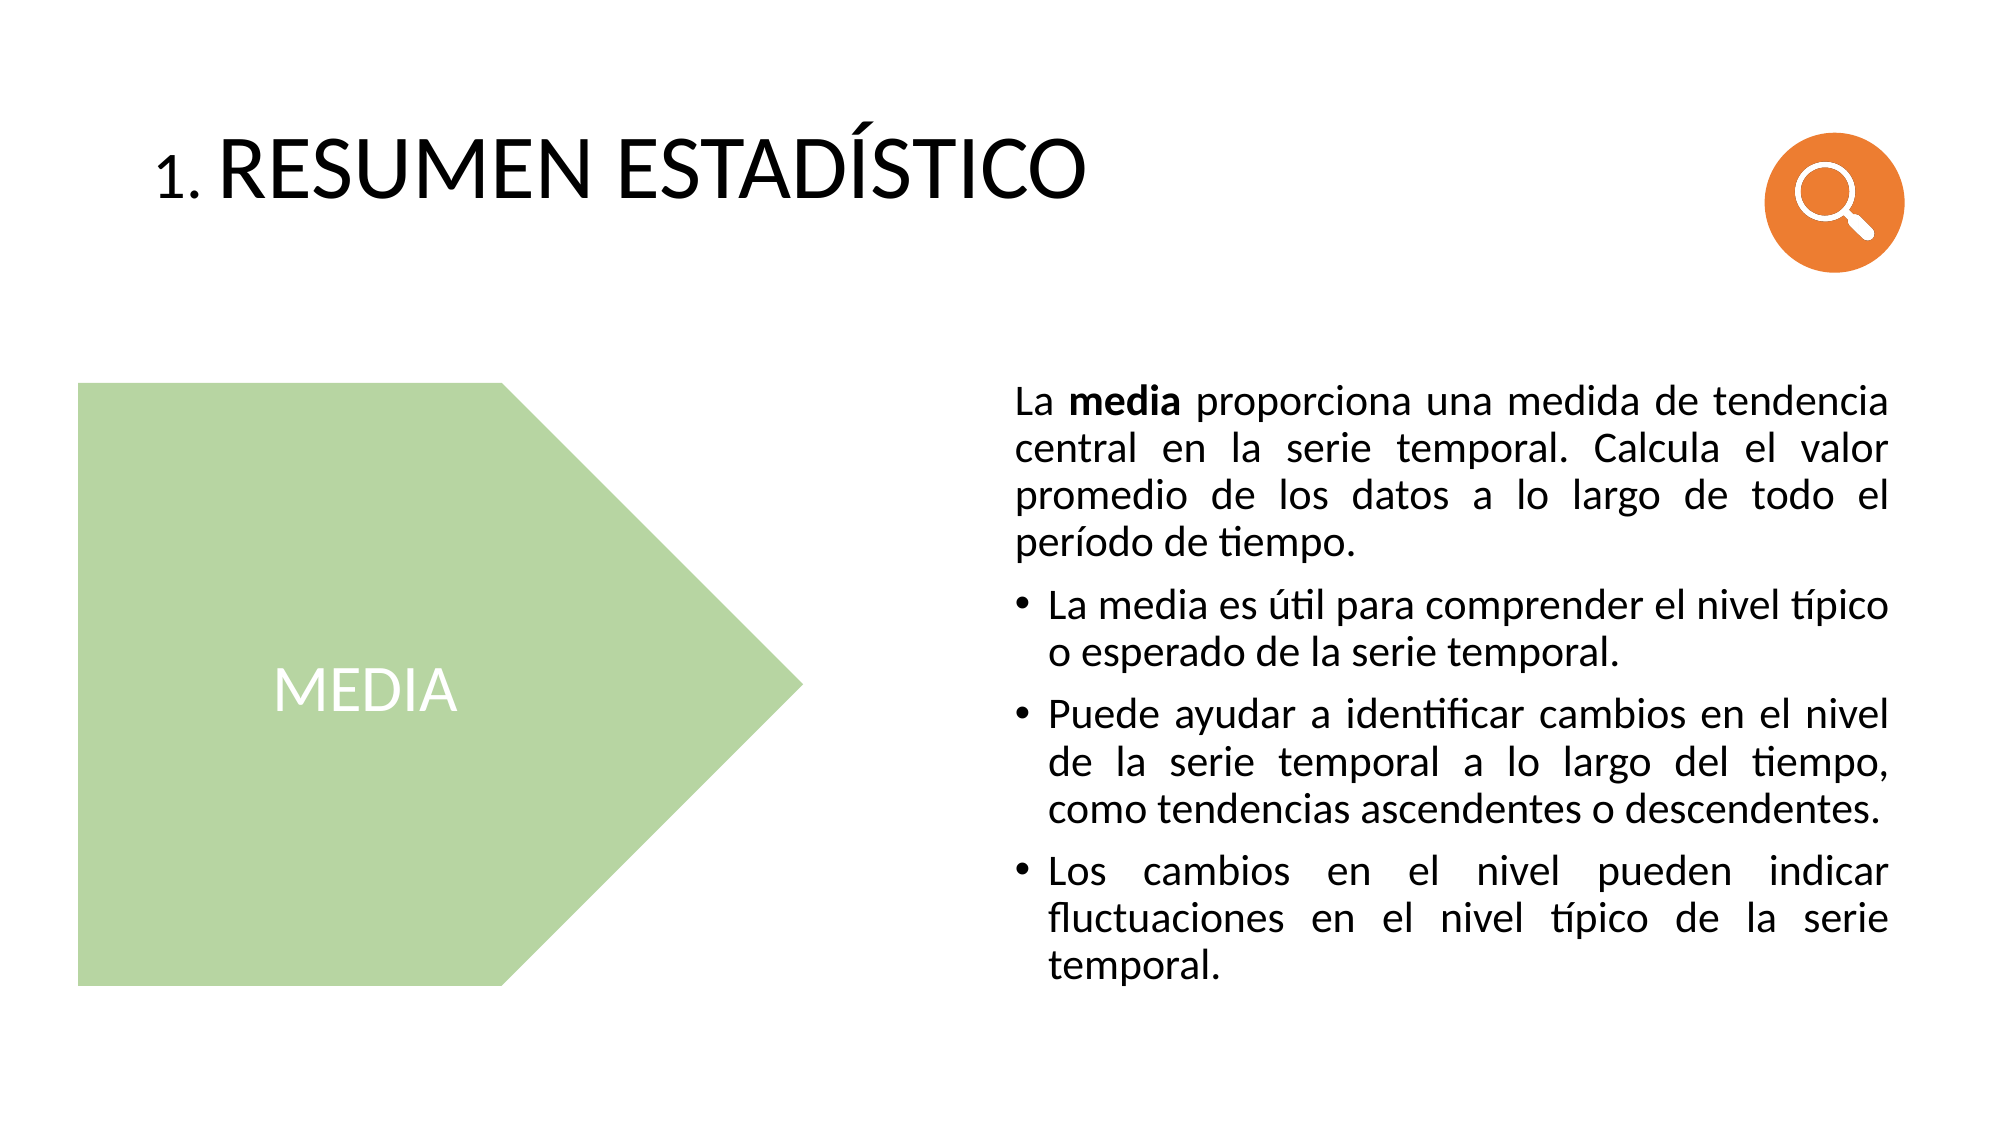

# 1. RESUMEN ESTADÍSTICO

La media proporciona una medida de tendencia central en la serie temporal. Calcula el valor promedio de los datos a lo largo de todo el período de tiempo.
La media es útil para comprender el nivel típico o esperado de la serie temporal.
Puede ayudar a identificar cambios en el nivel de la serie temporal a lo largo del tiempo, como tendencias ascendentes o descendentes.
Los cambios en el nivel pueden indicar fluctuaciones en el nivel típico de la serie temporal.
MEDIA